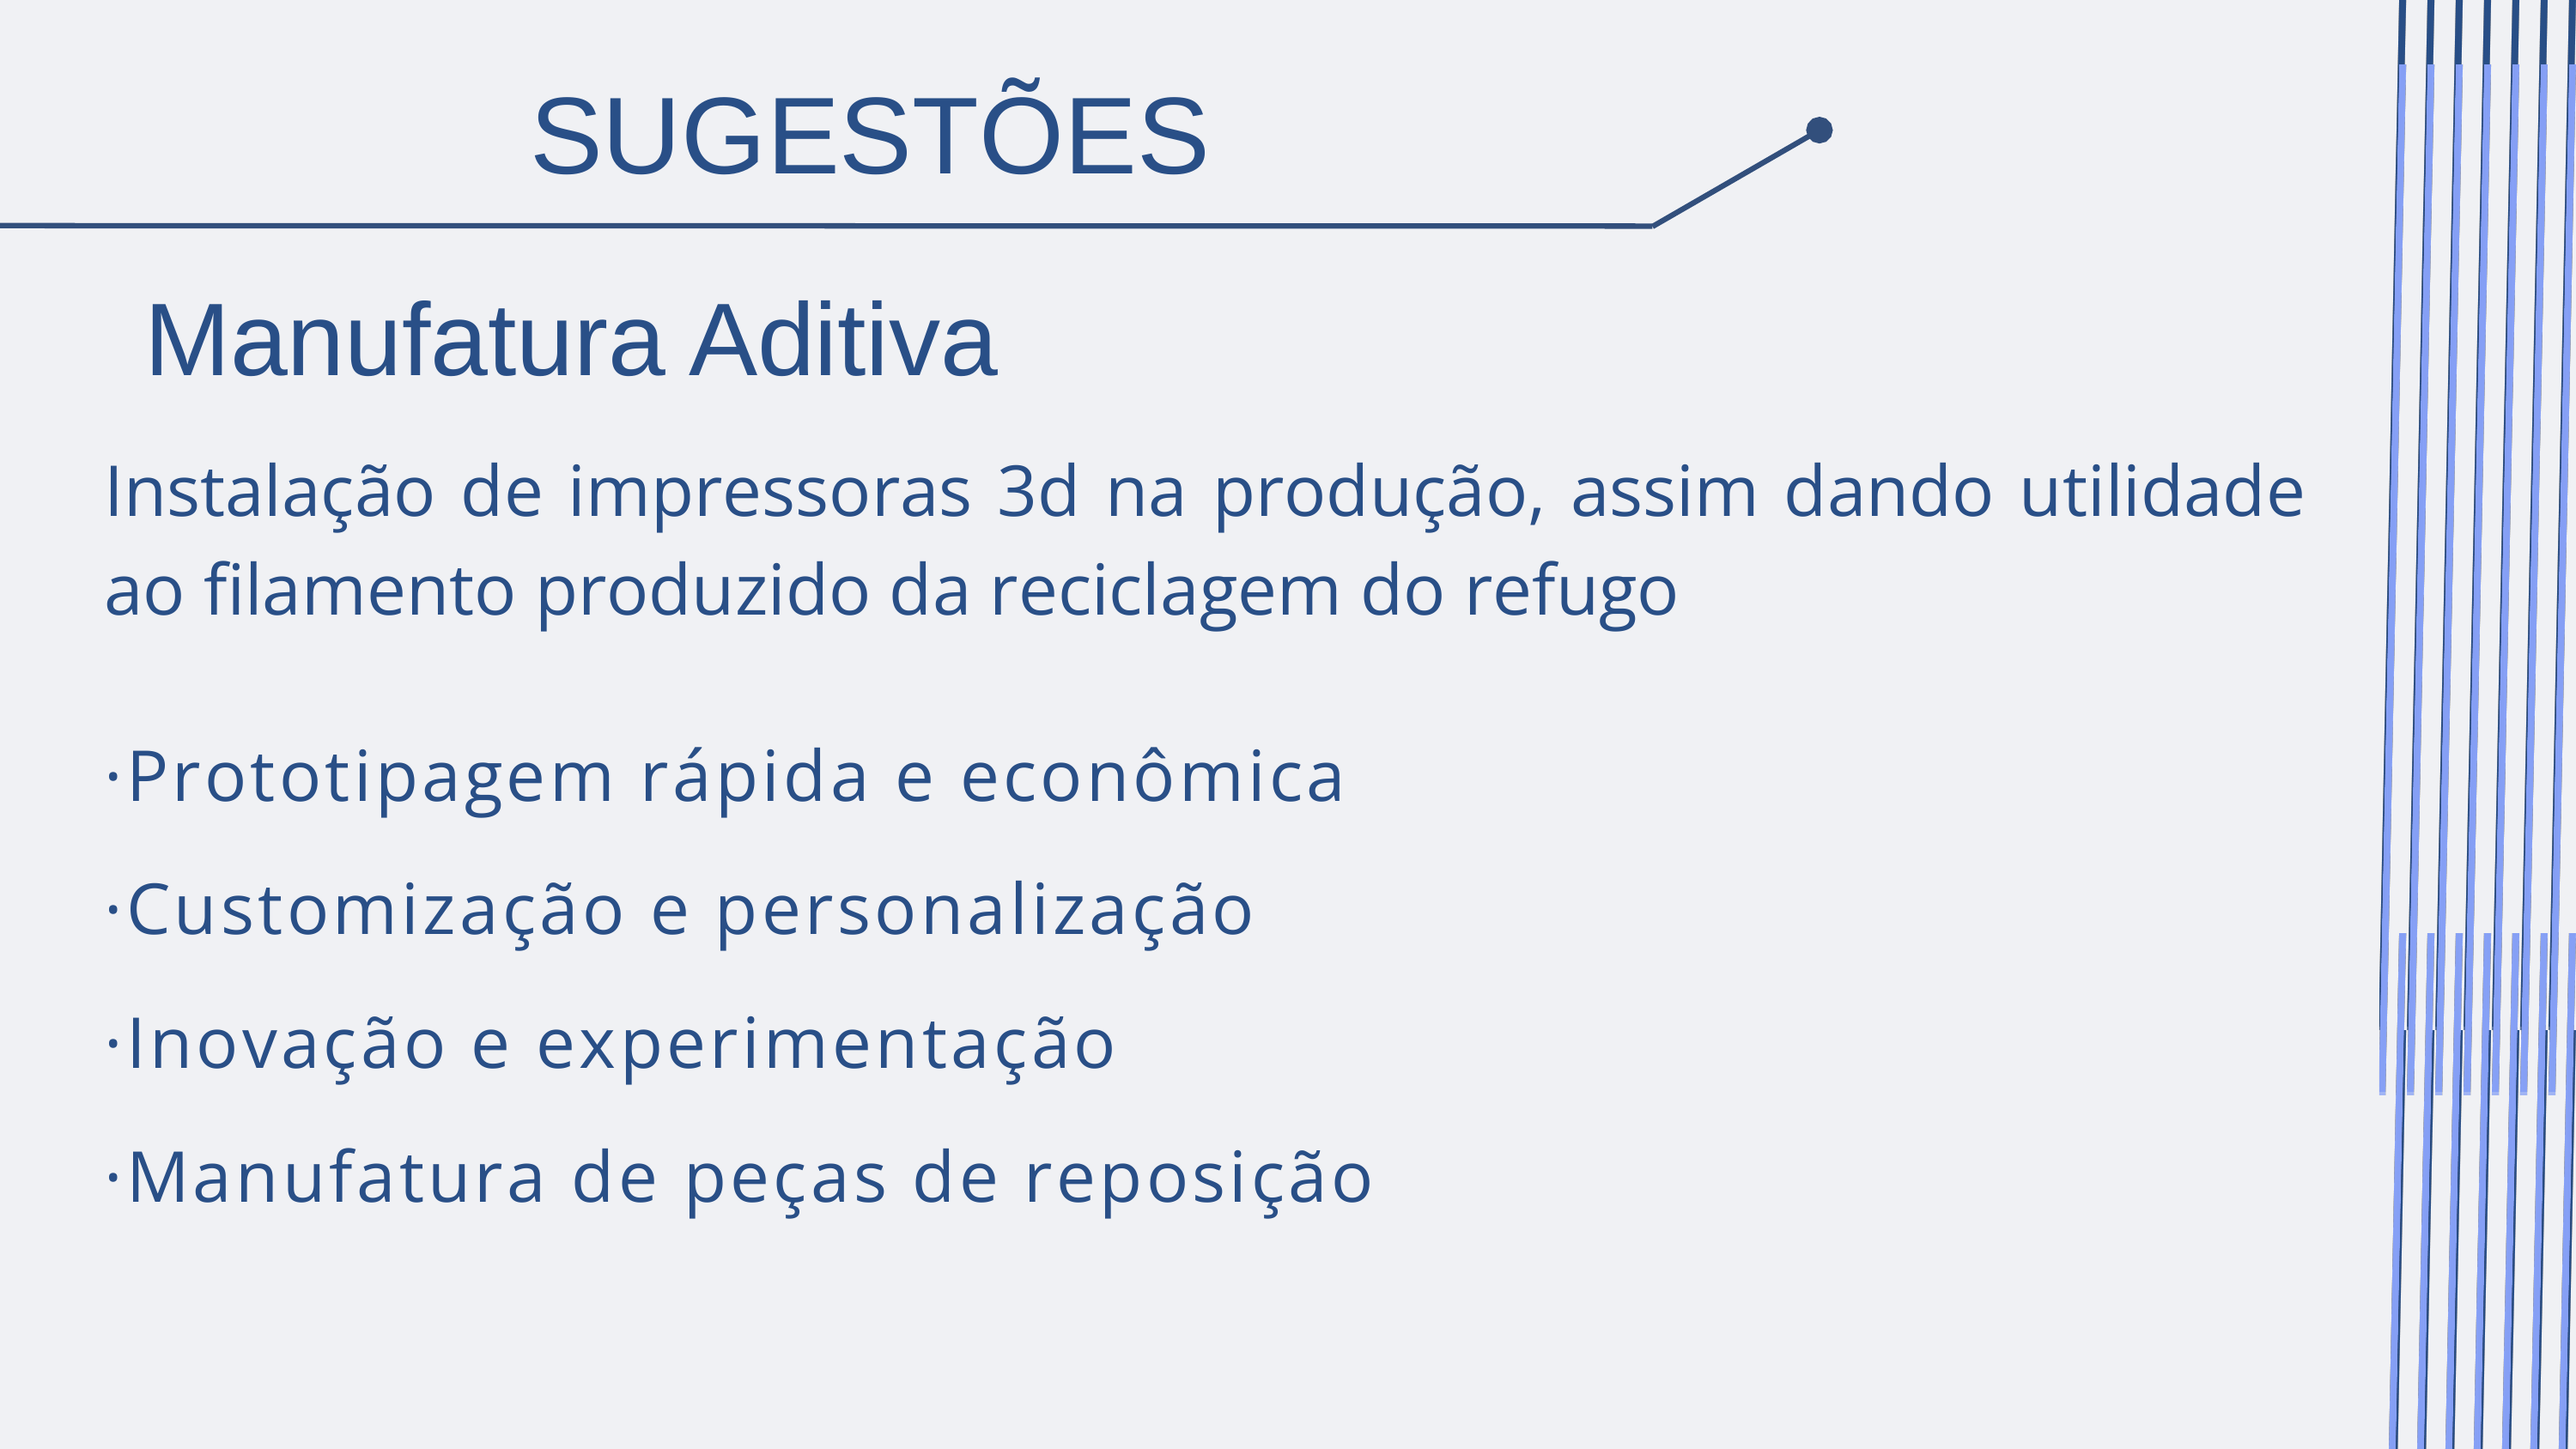

SUGESTÕES

Manufatura Aditiva

Instalação de impressoras 3d na produção, assim dando utilidade ao filamento produzido da reciclagem do refugo

·Prototipagem rápida e econômica
·Customização e personalização
·Inovação e experimentação
·Manufatura de peças de reposição